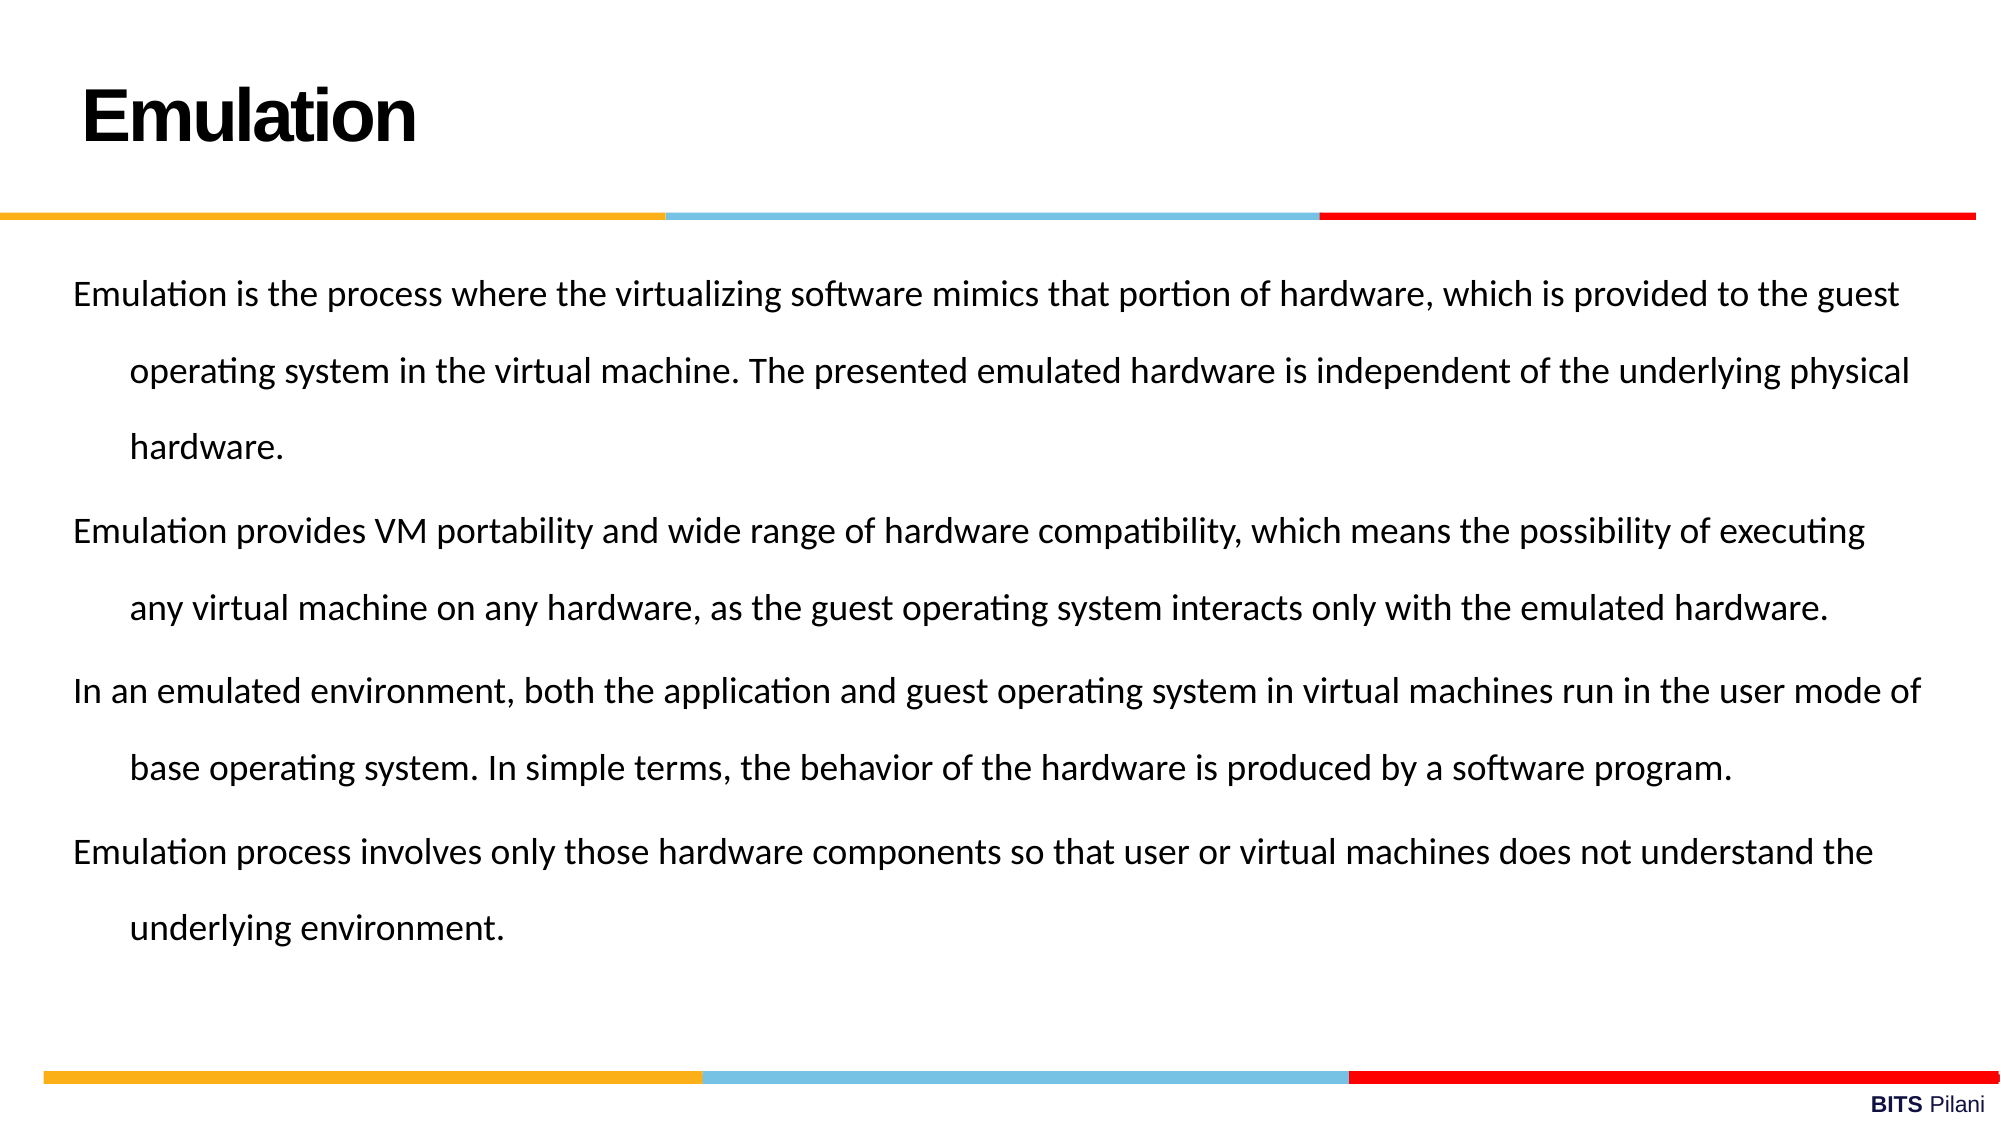

Emulation
Emulation is the process where the virtualizing software mimics that portion of hardware, which is provided to the guest operating system in the virtual machine. The presented emulated hardware is independent of the underlying physical hardware.
Emulation provides VM portability and wide range of hardware compatibility, which means the possibility of executing any virtual machine on any hardware, as the guest operating system interacts only with the emulated hardware.
In an emulated environment, both the application and guest operating system in virtual machines run in the user mode of base operating system. In simple terms, the behavior of the hardware is produced by a software program.
Emulation process involves only those hardware components so that user or virtual machines does not understand the underlying environment.